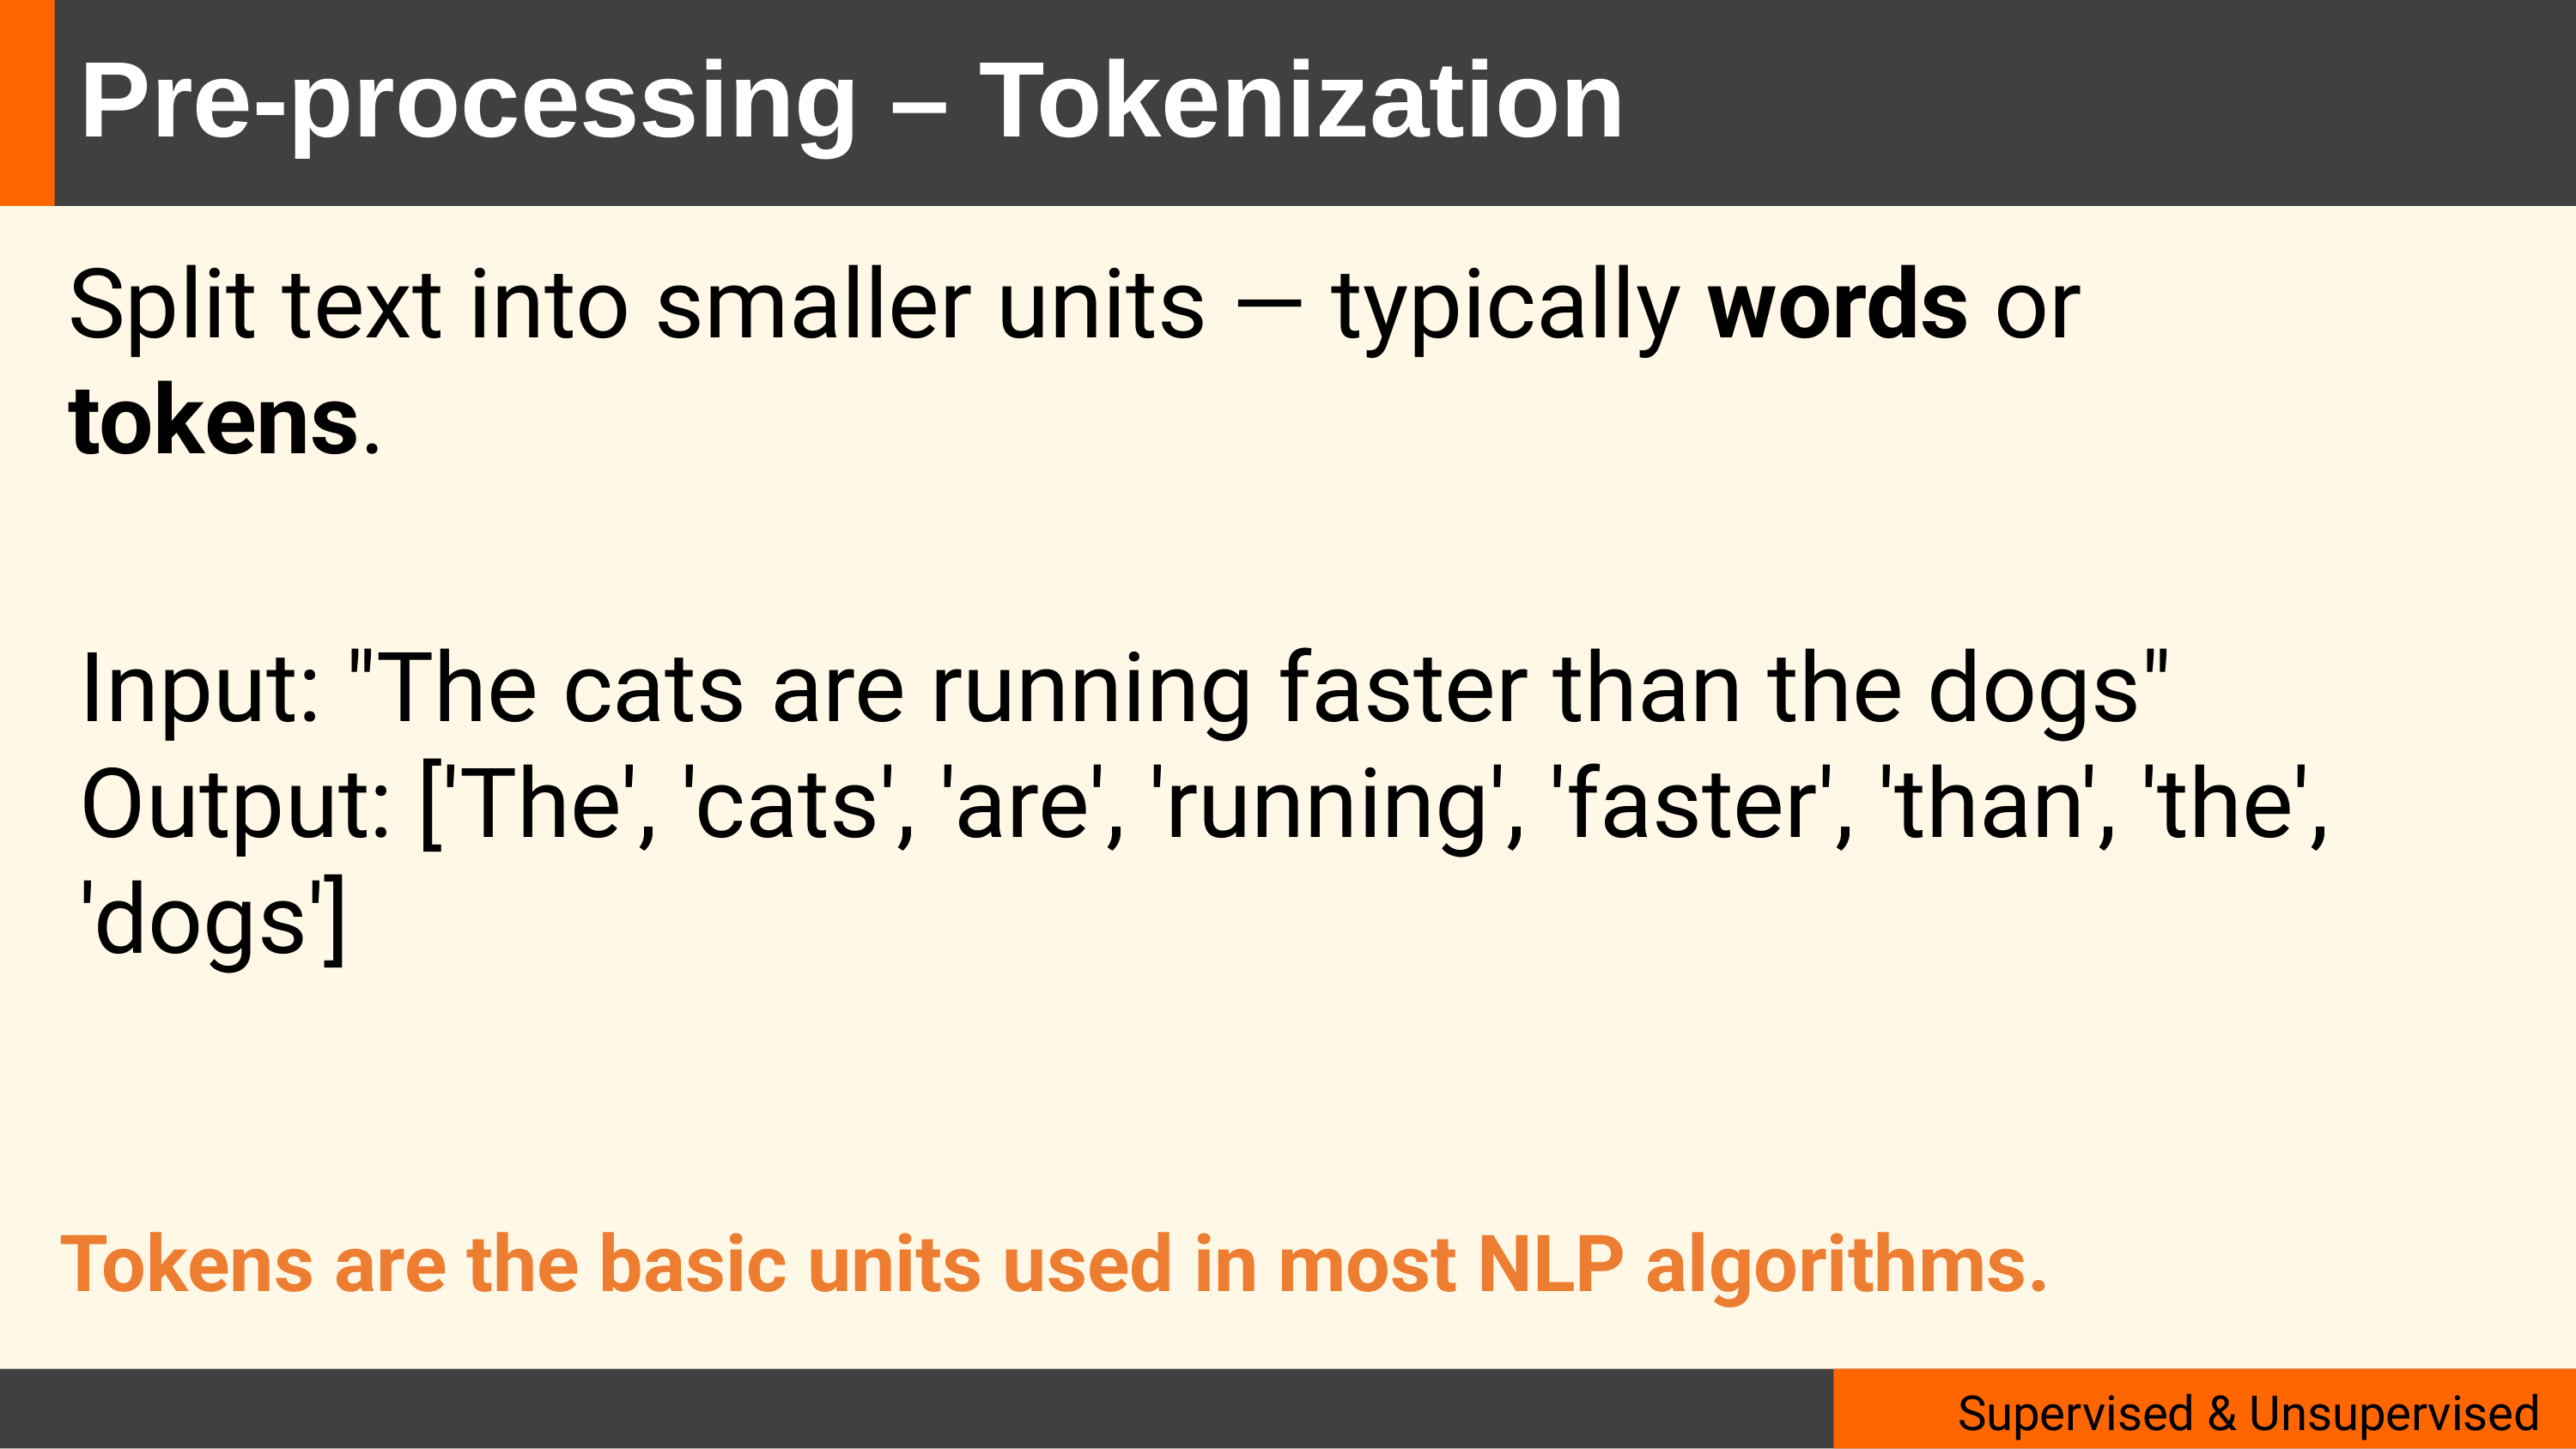

Pre-processing – Tokenization
Split text into smaller units — typically words or tokens.
Input: "The cats are running faster than the dogs"
Output: ['The', 'cats', 'are', 'running', 'faster', 'than', 'the', 'dogs']
Tokens are the basic units used in most NLP algorithms.
Supervised & Unsupervised